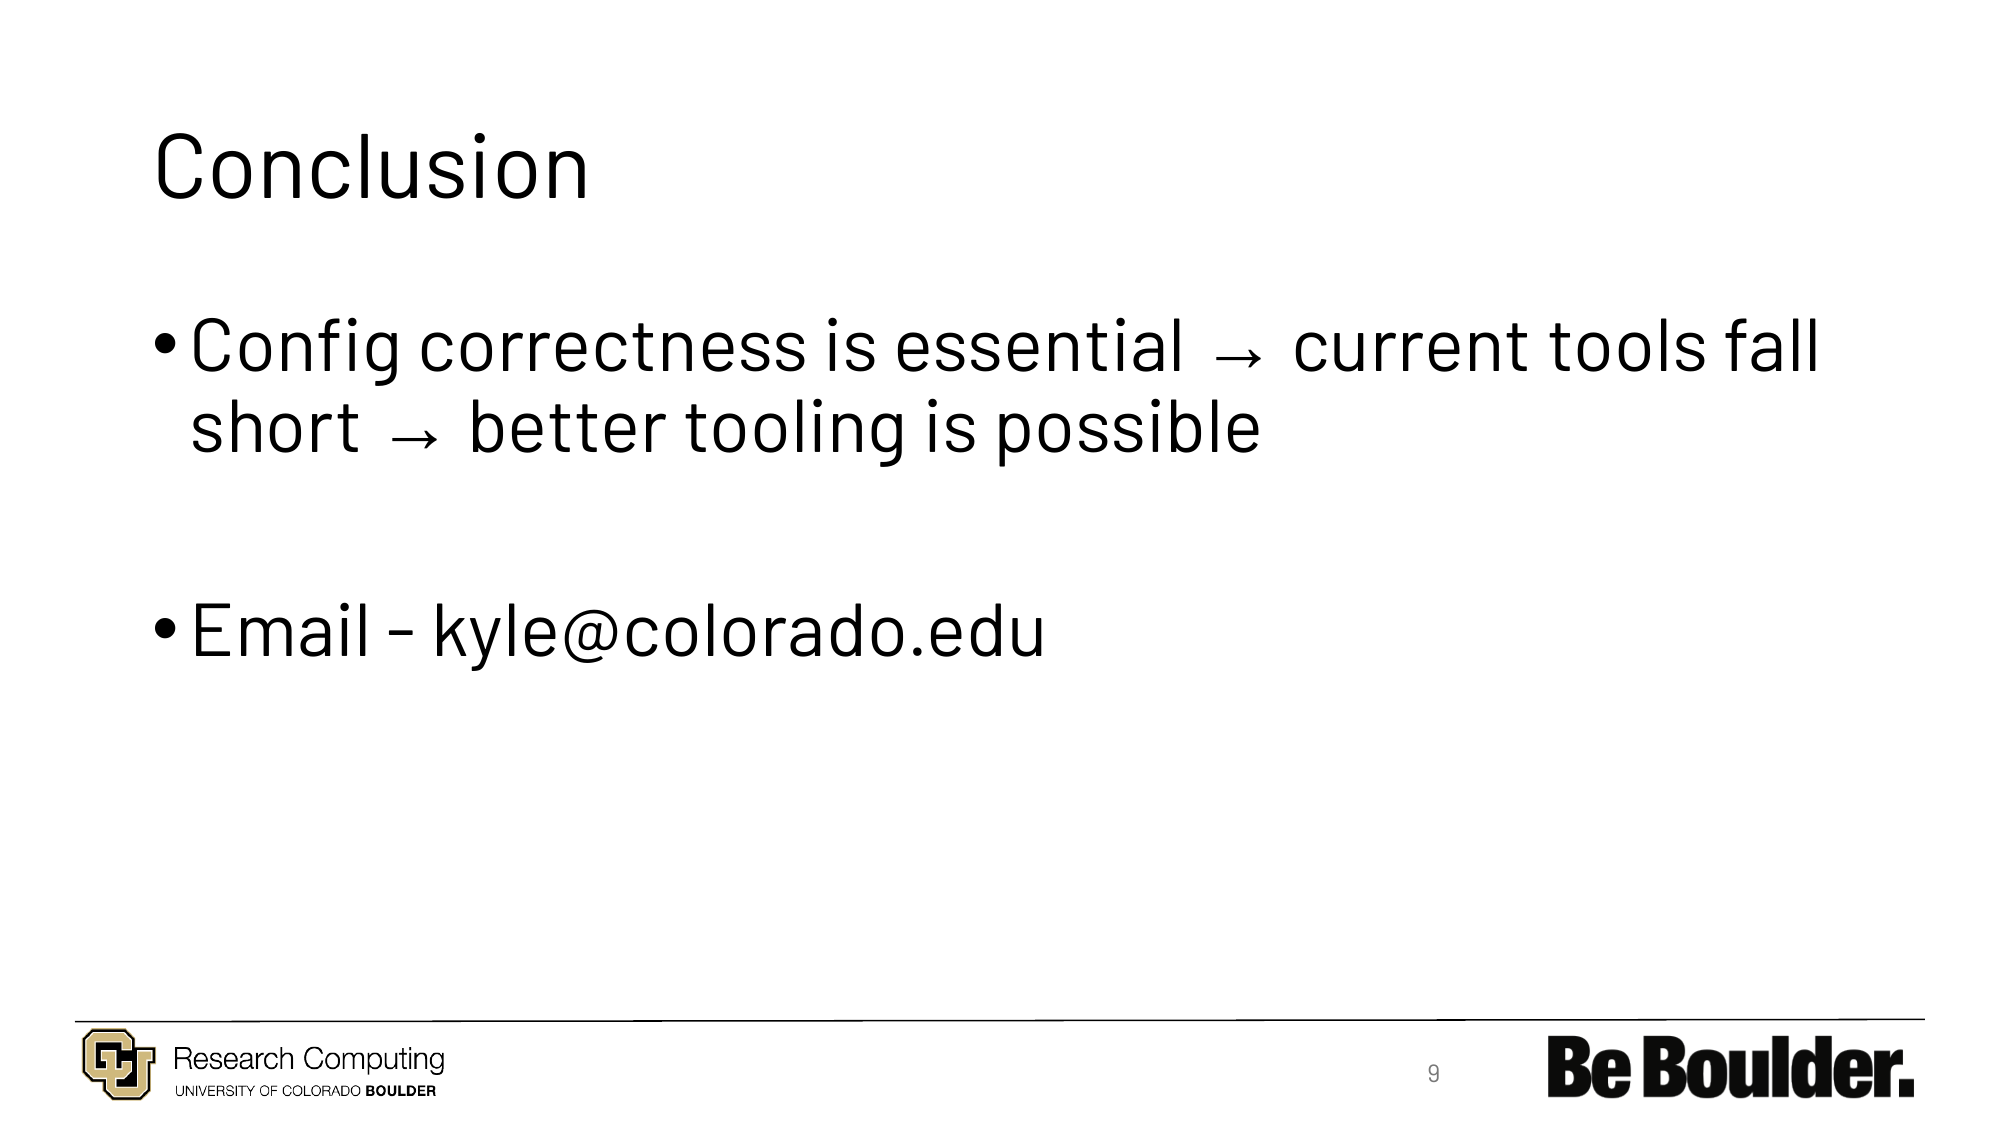

# Conclusion
Config correctness is essential → current tools fall short → better tooling is possible

Email - kyle@colorado.edu
9